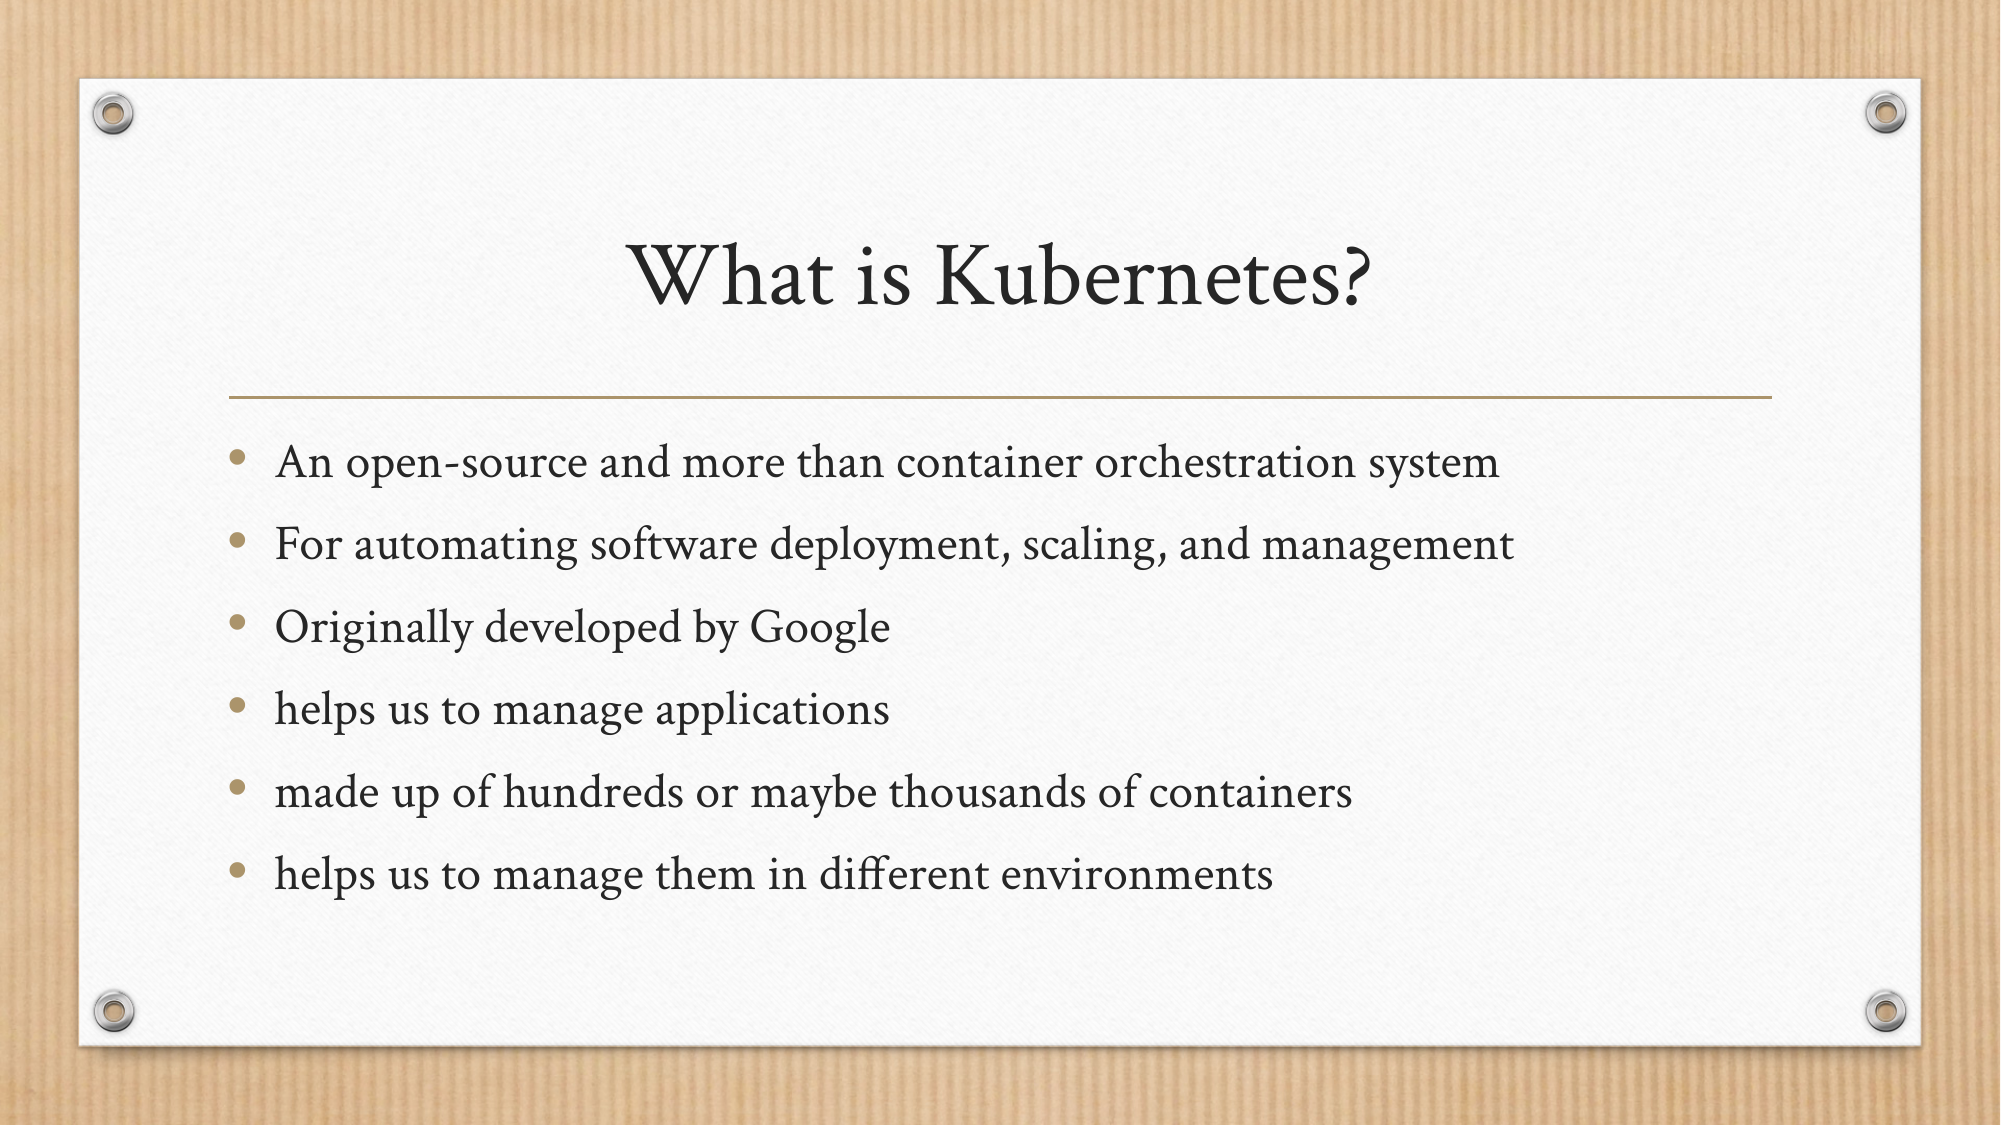

# What is Kubernetes?
An open-source and more than container orchestration system
For automating software deployment, scaling, and management
Originally developed by Google
helps us to manage applications
made up of hundreds or maybe thousands of containers
helps us to manage them in different environments